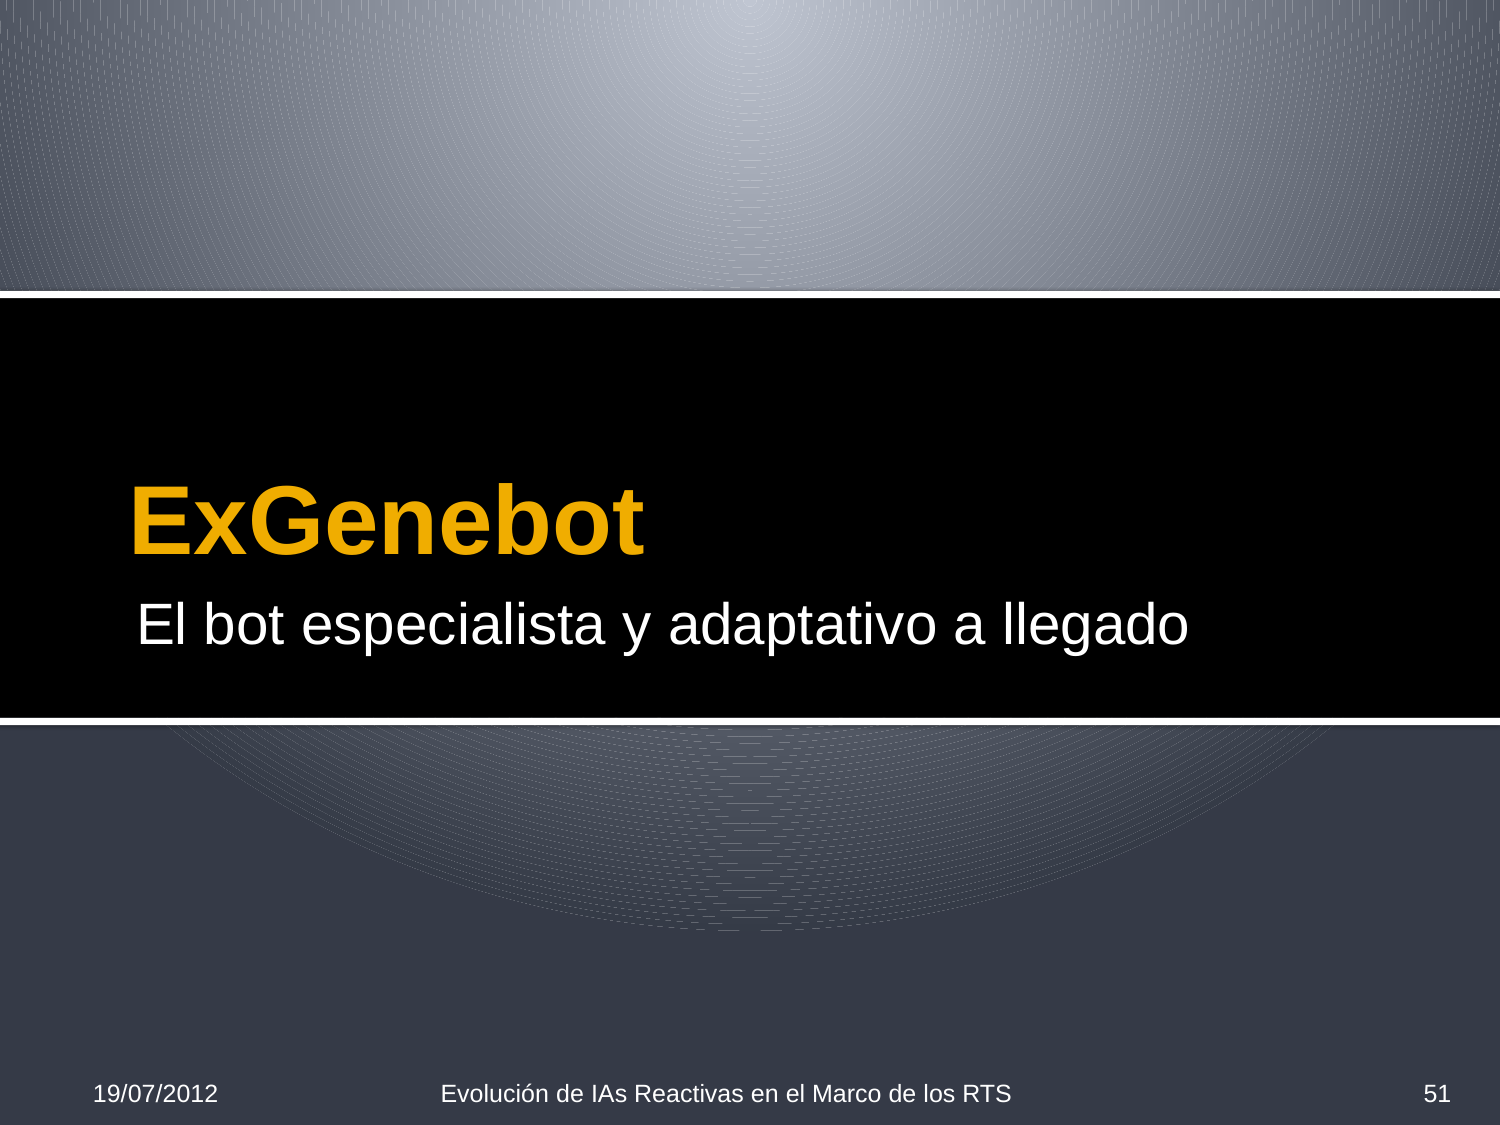

# ExGenebot
El bot especialista y adaptativo a llegado
19/07/2012
Evolución de IAs Reactivas en el Marco de los RTS
51